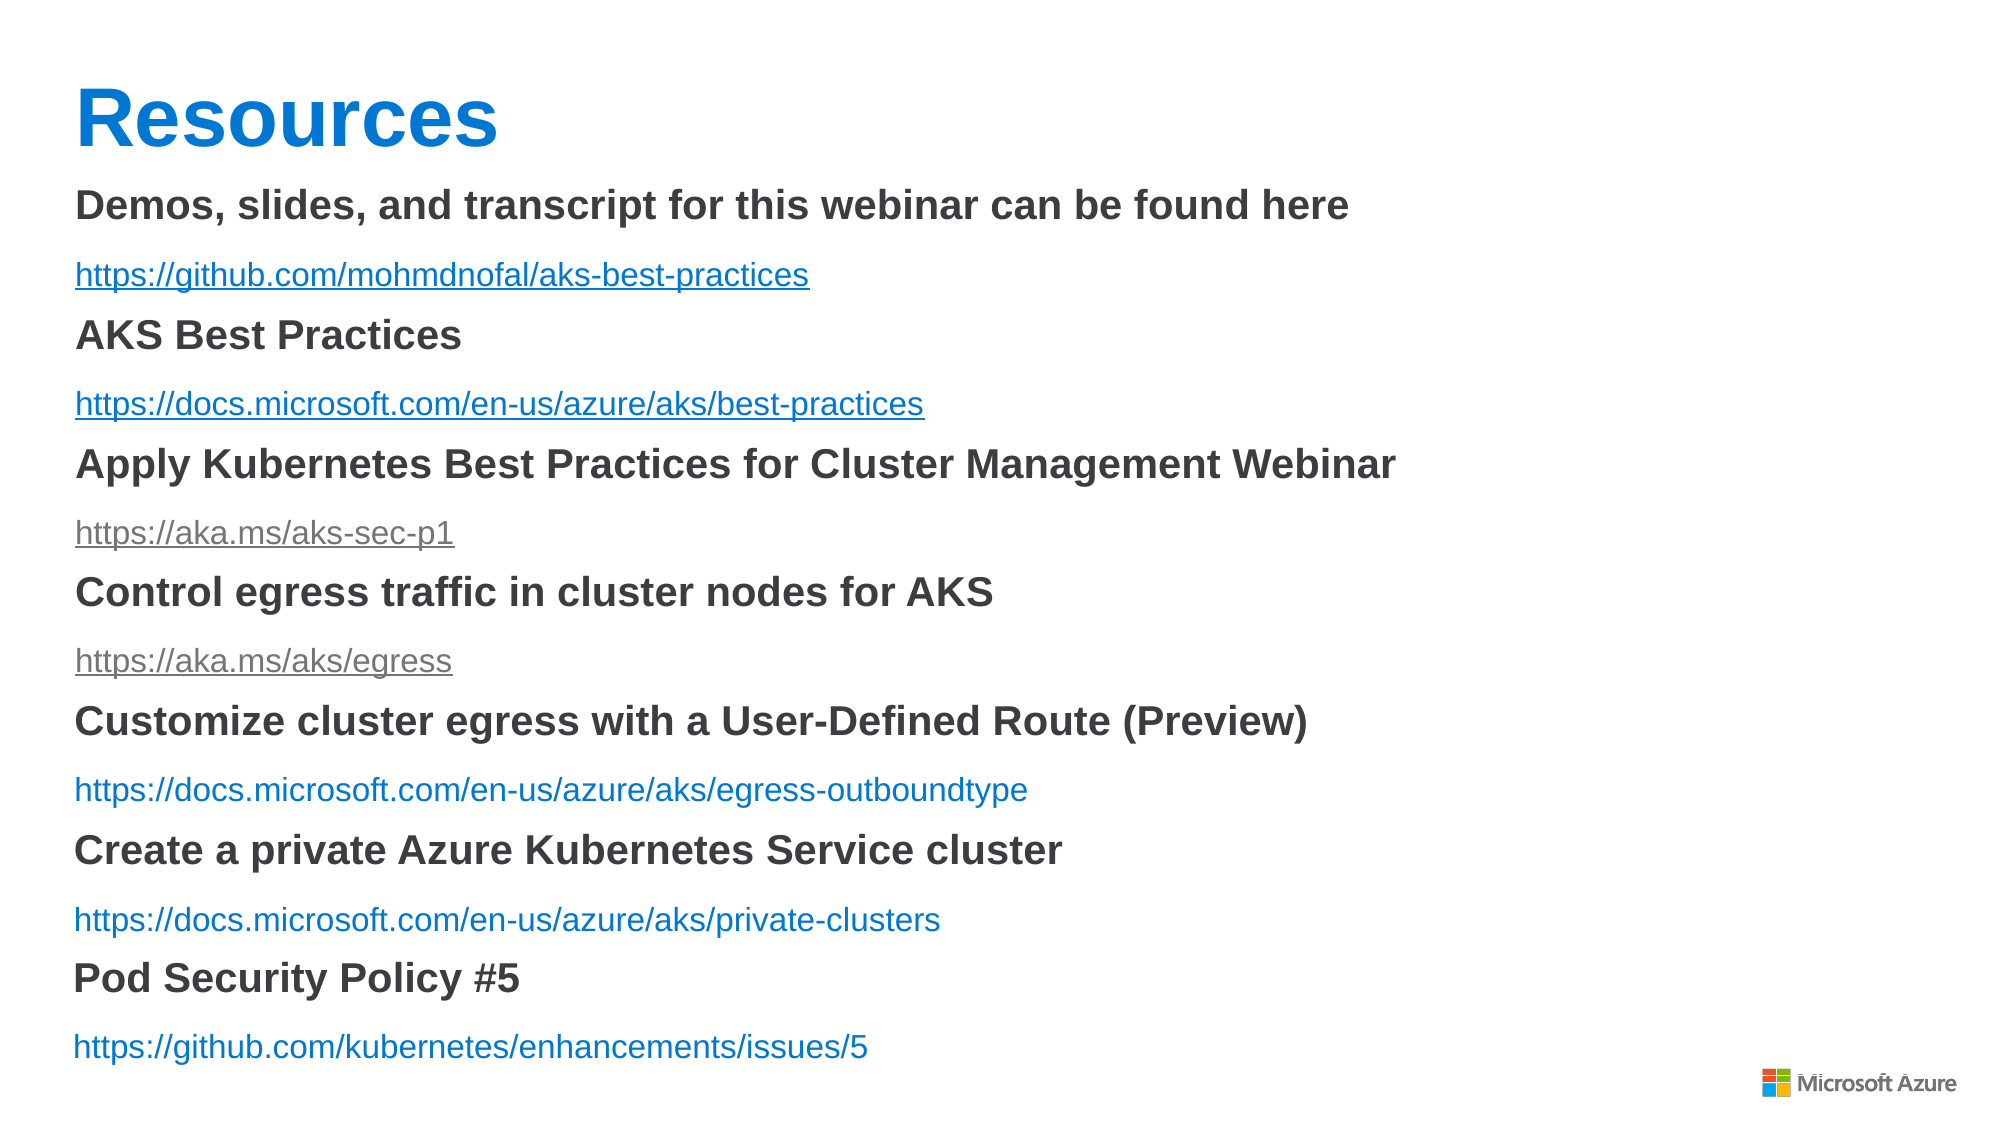

Resources
Demos, slides, and transcript for this webinar can be found here
https://github.com/mohmdnofal/aks-best-practices

AKS Best Practices
https://docs.microsoft.com/en-us/azure/aks/best-practices

Apply Kubernetes Best Practices for Cluster Management Webinar
https://aka.ms/aks-sec-p1
Control egress traffic in cluster nodes for AKS
https://aka.ms/aks/egress
Customize cluster egress with a User-Defined Route (Preview)
https://docs.microsoft.com/en-us/azure/aks/egress-outboundtype
Create a private Azure Kubernetes Service cluster
https://docs.microsoft.com/en-us/azure/aks/private-clusters
Pod Security Policy #5
https://github.com/kubernetes/enhancements/issues/5